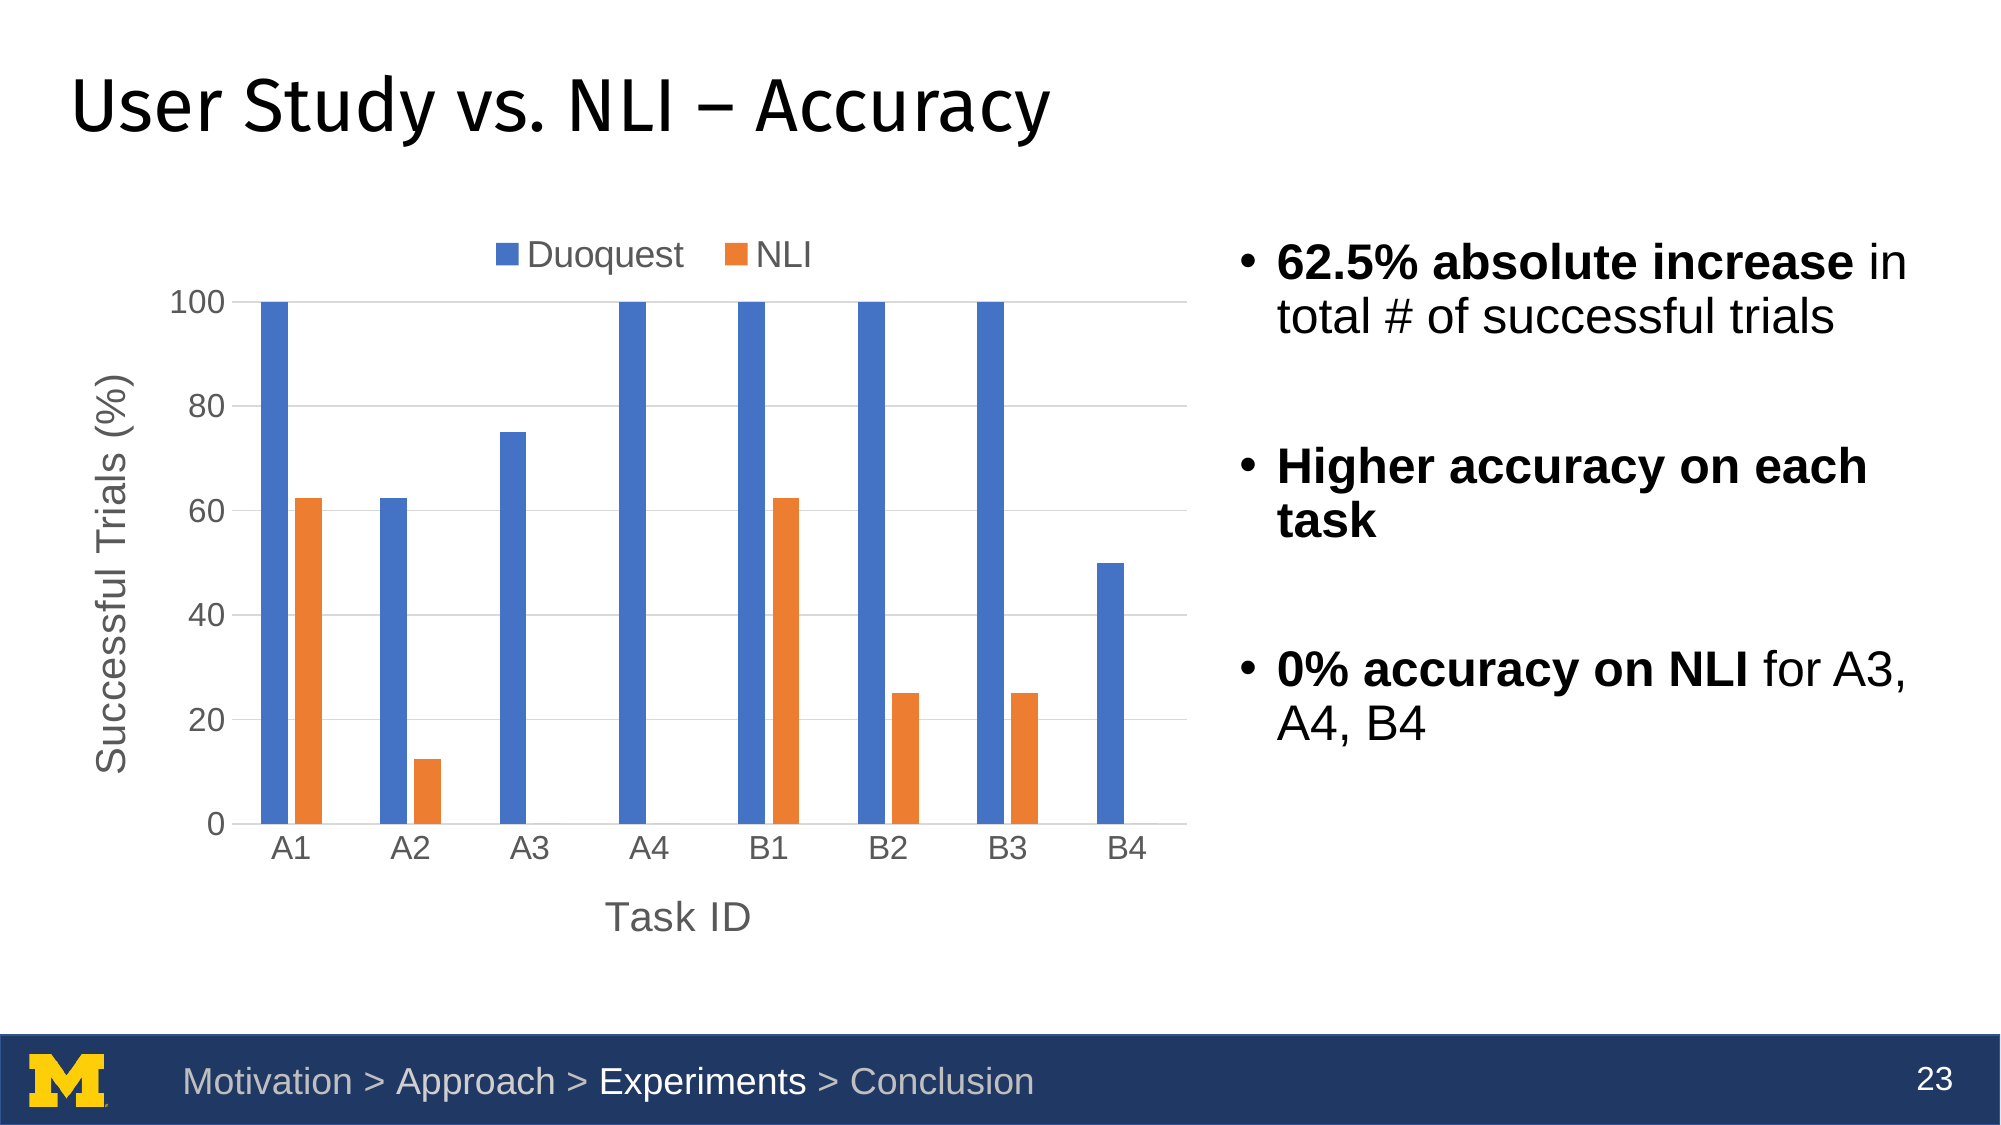

# User Study vs. NLI – Accuracy

### Chart

| Category | Duoquest | NLI |
|---|---|---|
| A1 | 100.0 | 62.5 |
| A2 | 62.5 | 12.5 |
| A3 | 75.0 | 0.0 |
| A4 | 100.0 | 0.0 |
| B1 | 100.0 | 62.5 |
| B2 | 100.0 | 25.0 |
| B3 | 100.0 | 25.0 |
| B4 | 50.0 | 0.0 |
62.5% absolute increase in total # of successful trials

Higher accuracy on each task

0% accuracy on NLI for A3, A4, B4
Motivation > Approach > Experiments > Conclusion
23